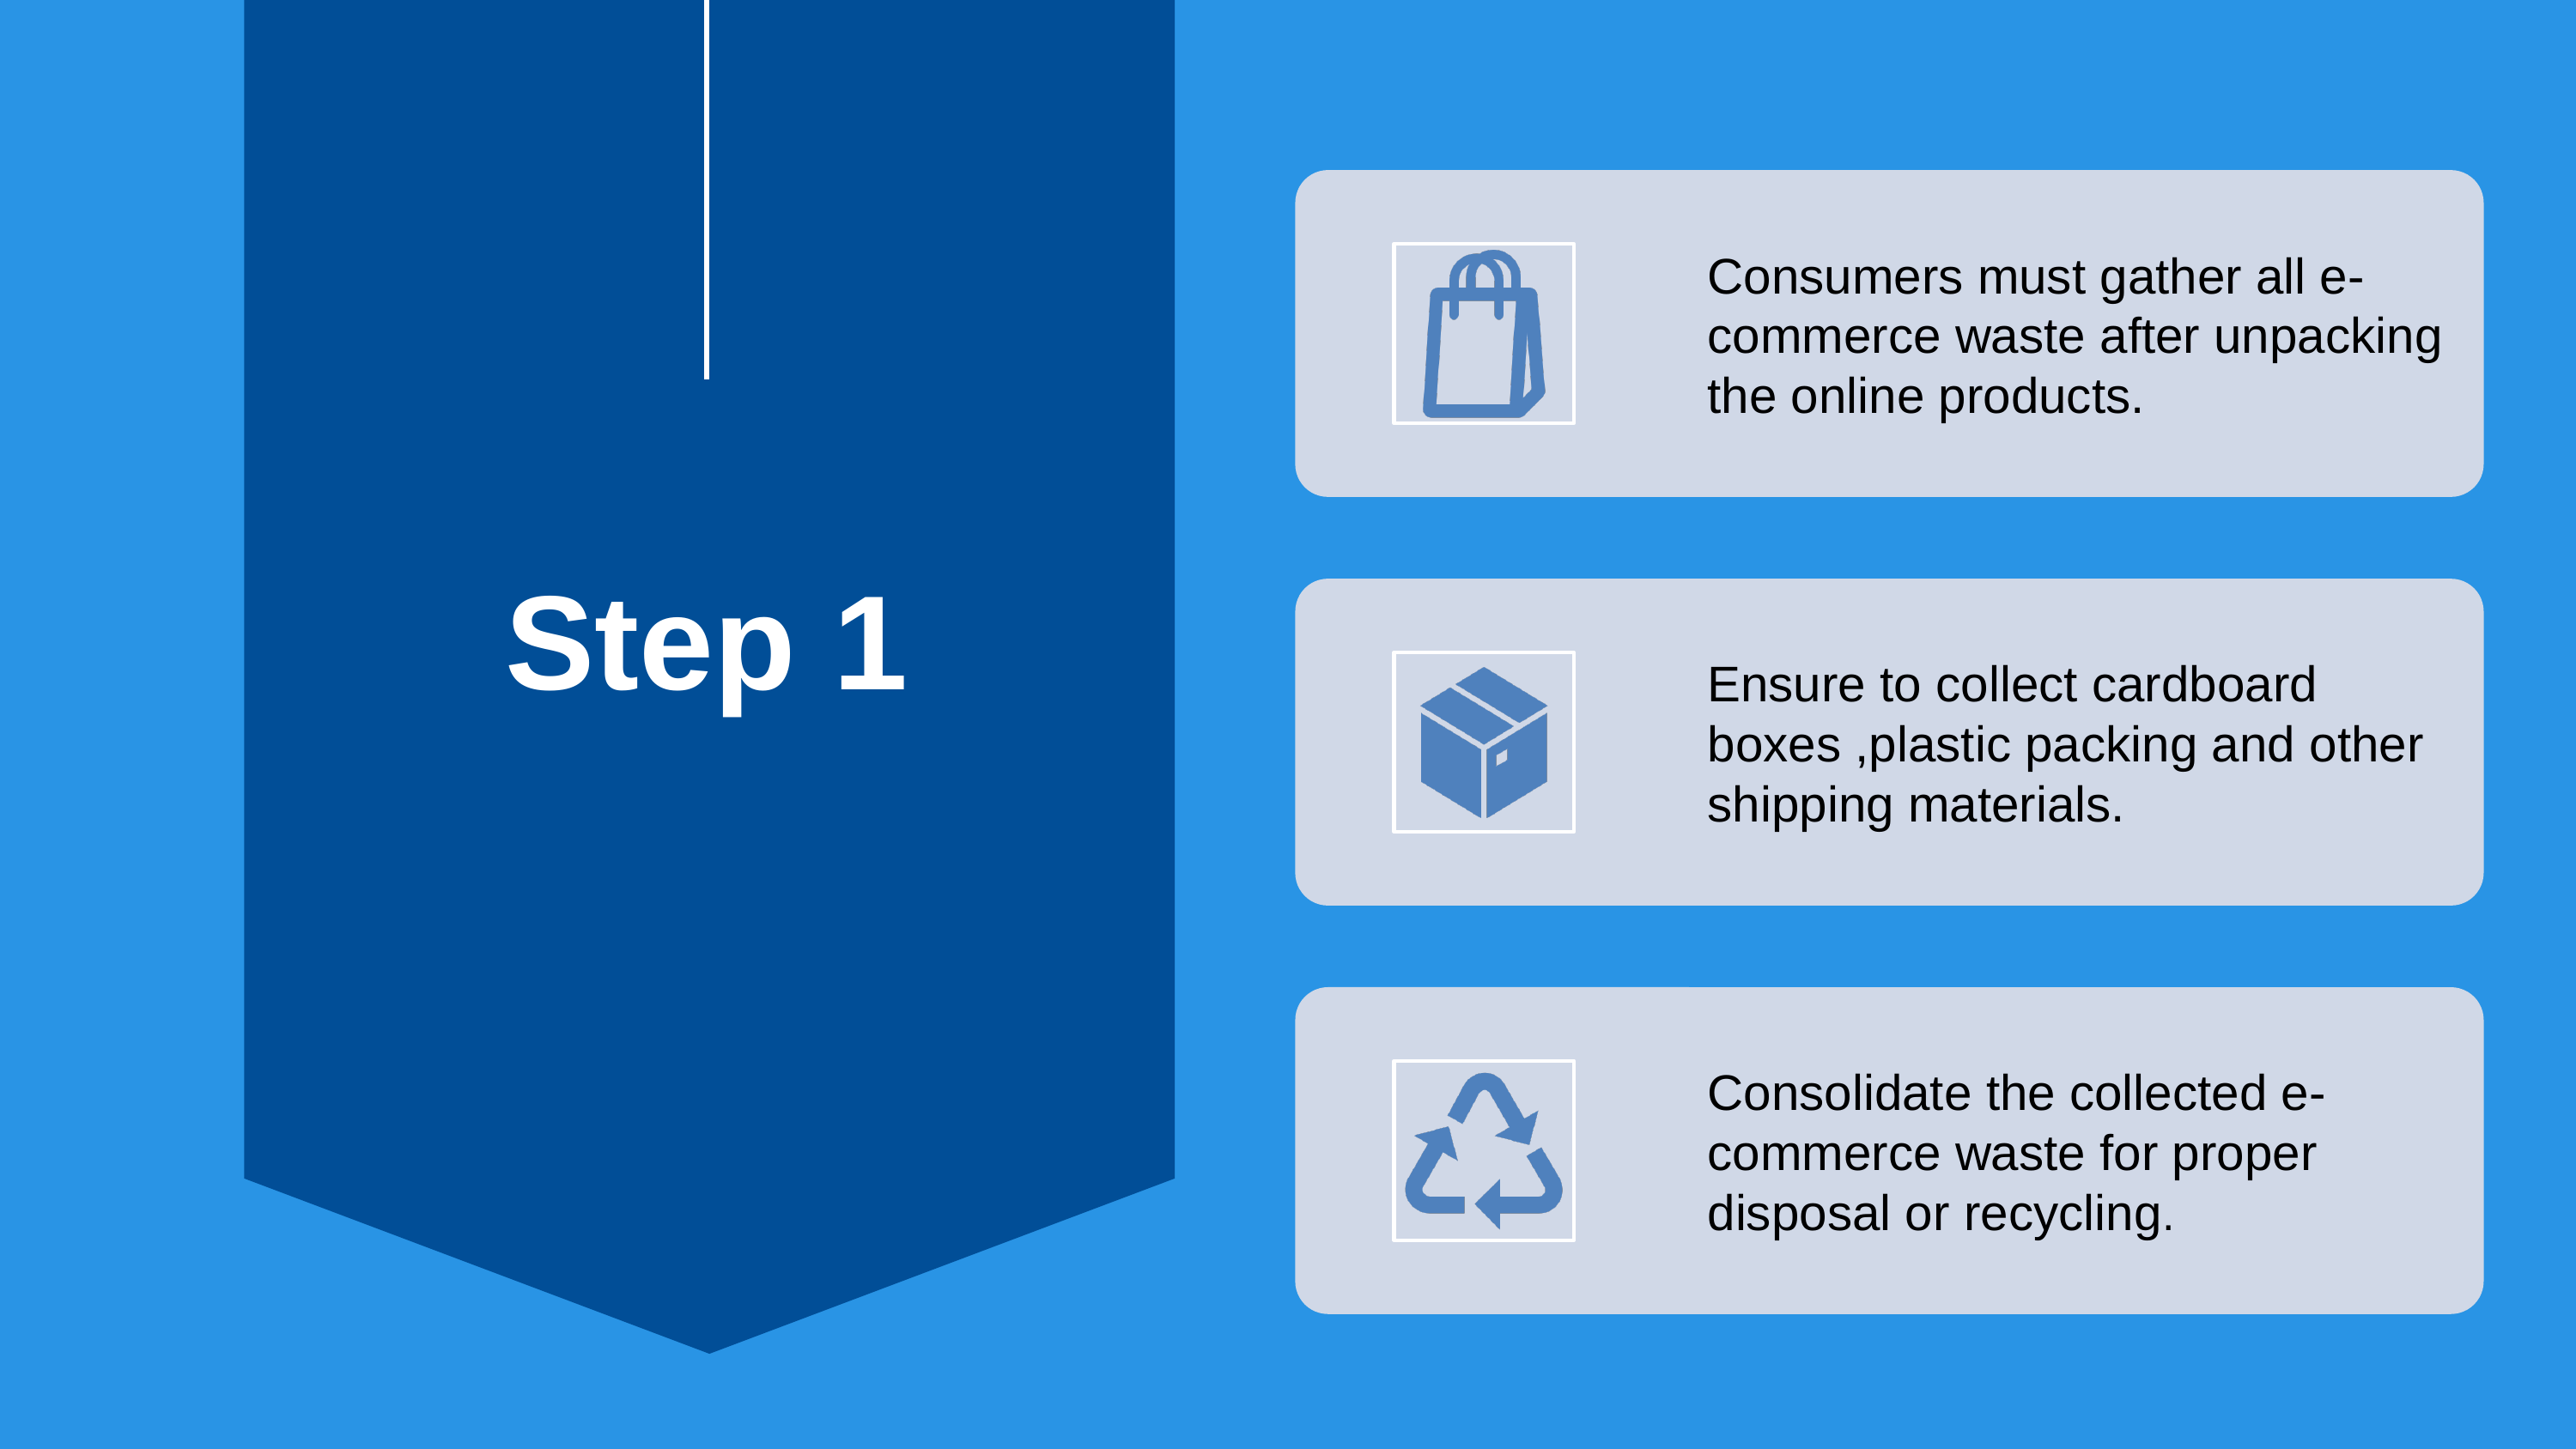

Consumers must gather all e-commerce waste after unpacking the online products.
Ensure to collect cardboard boxes ,plastic packing and other shipping materials.
Consolidate the collected e-commerce waste for proper disposal or recycling.
Step 1